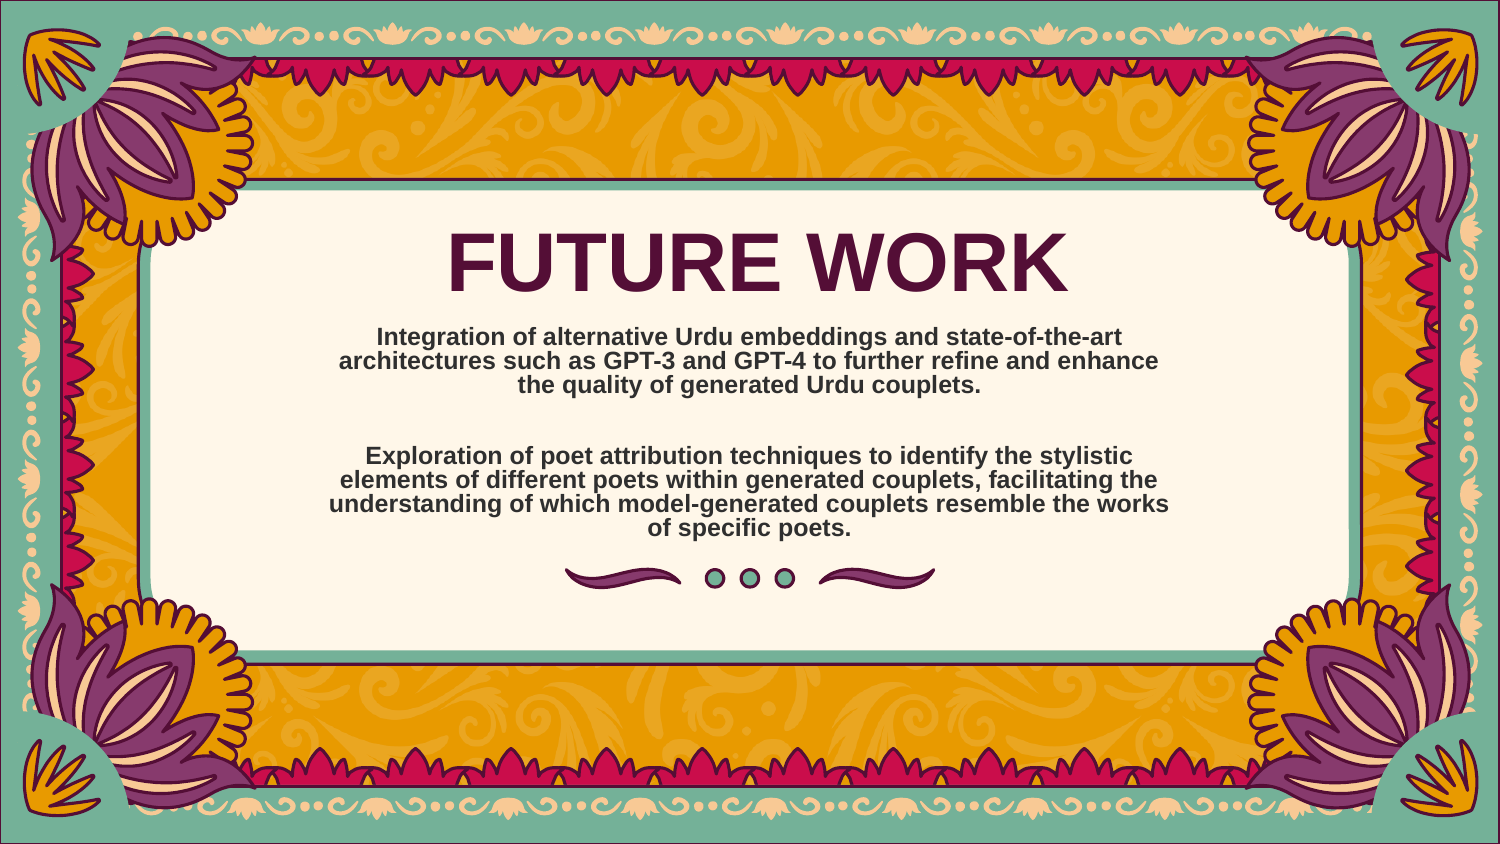

FUTURE WORK
# Integration of alternative Urdu embeddings and state-of-the-art architectures such as GPT-3 and GPT-4 to further refine and enhance the quality of generated Urdu couplets. Exploration of poet attribution techniques to identify the stylistic elements of different poets within generated couplets, facilitating the understanding of which model-generated couplets resemble the works of specific poets.